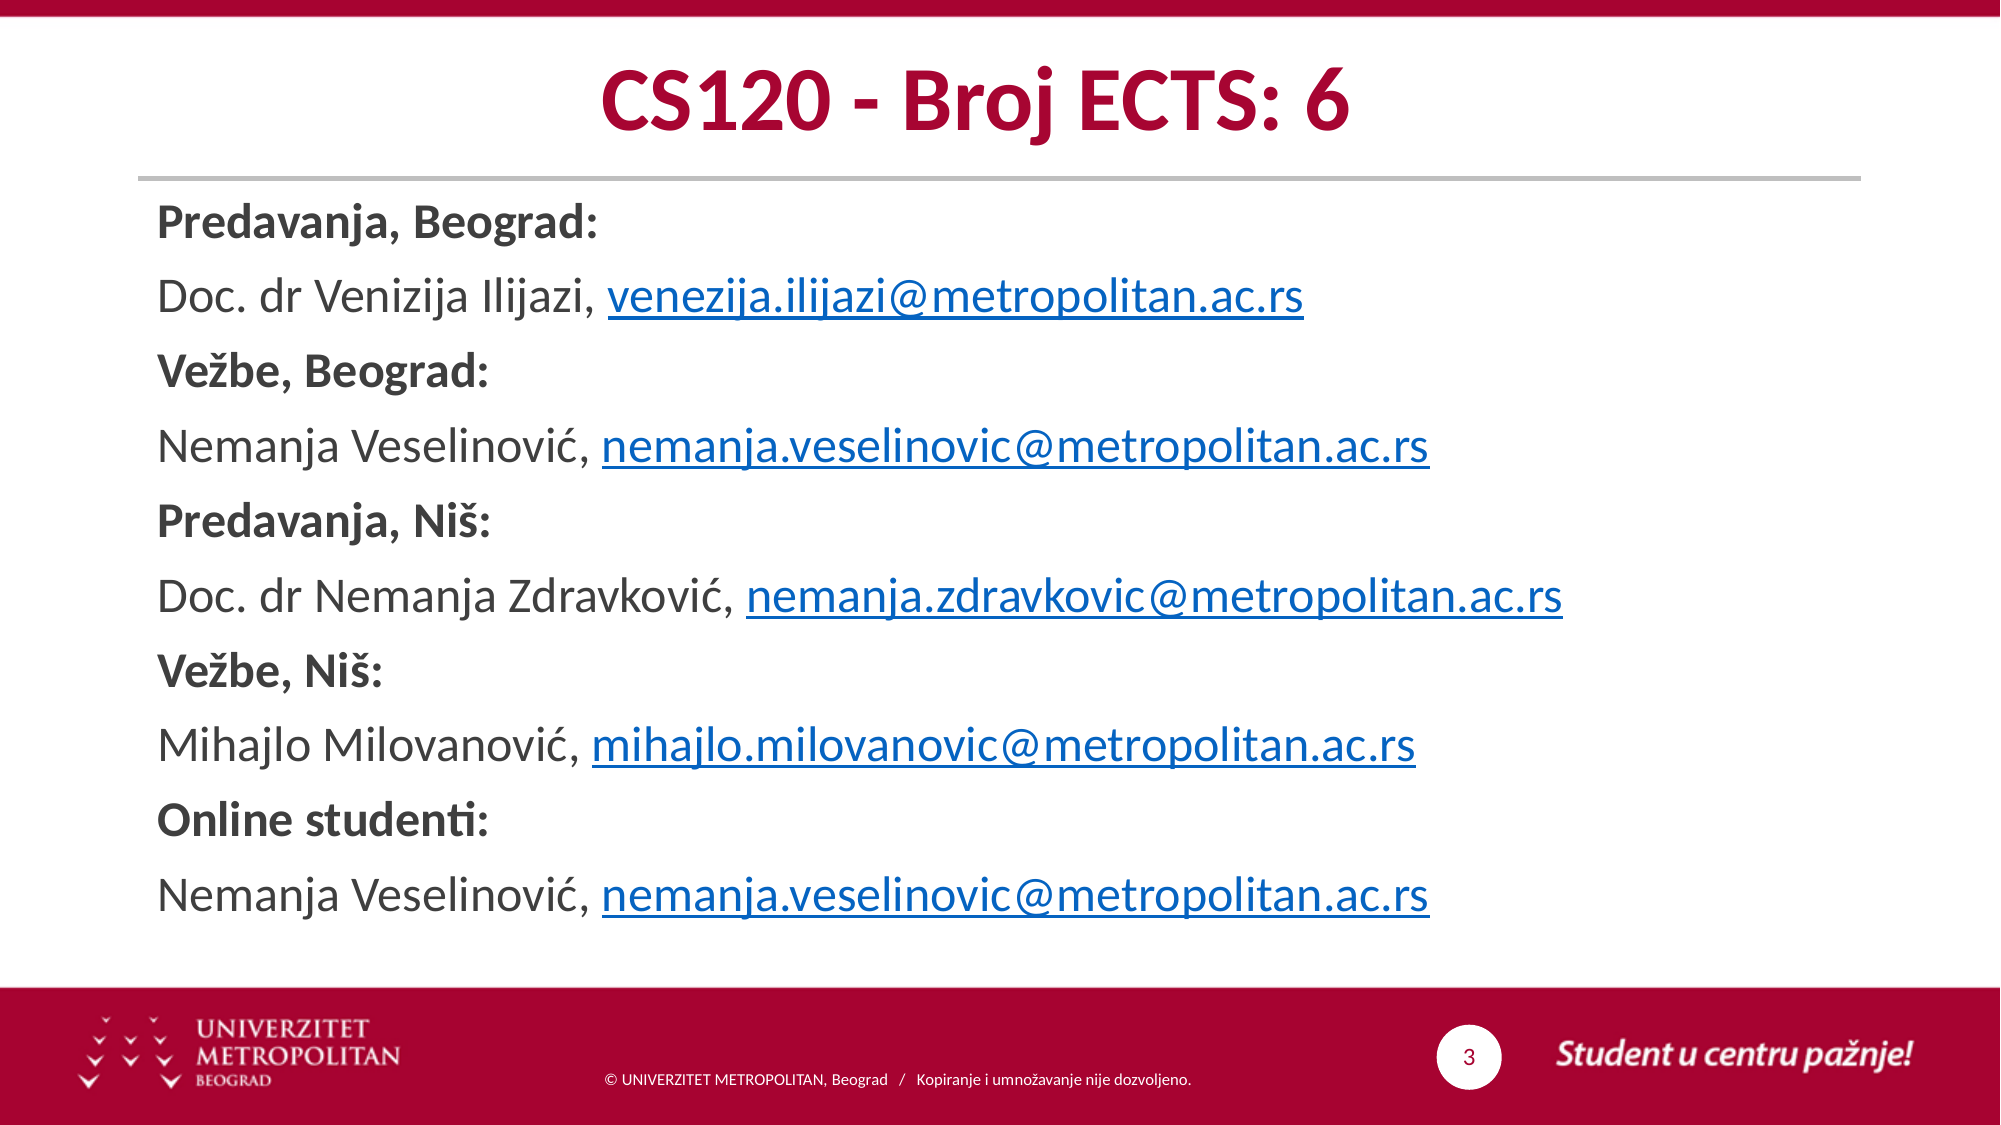

CS120 - Broj ECTS: 6
Predavanja, Beograd:
Doc. dr Venizija Ilijazi, venezija.ilijazi@metropolitan.ac.rs
Vežbe, Beograd:
Nemanja Veselinović, nemanja.veselinovic@metropolitan.ac.rs
Predavanja, Niš:
Doc. dr Nemanja Zdravković, nemanja.zdravkovic@metropolitan.ac.rs
Vežbe, Niš:
Mihajlo Milovanović, mihajlo.milovanovic@metropolitan.ac.rs
Online studenti:
Nemanja Veselinović, nemanja.veselinovic@metropolitan.ac.rs